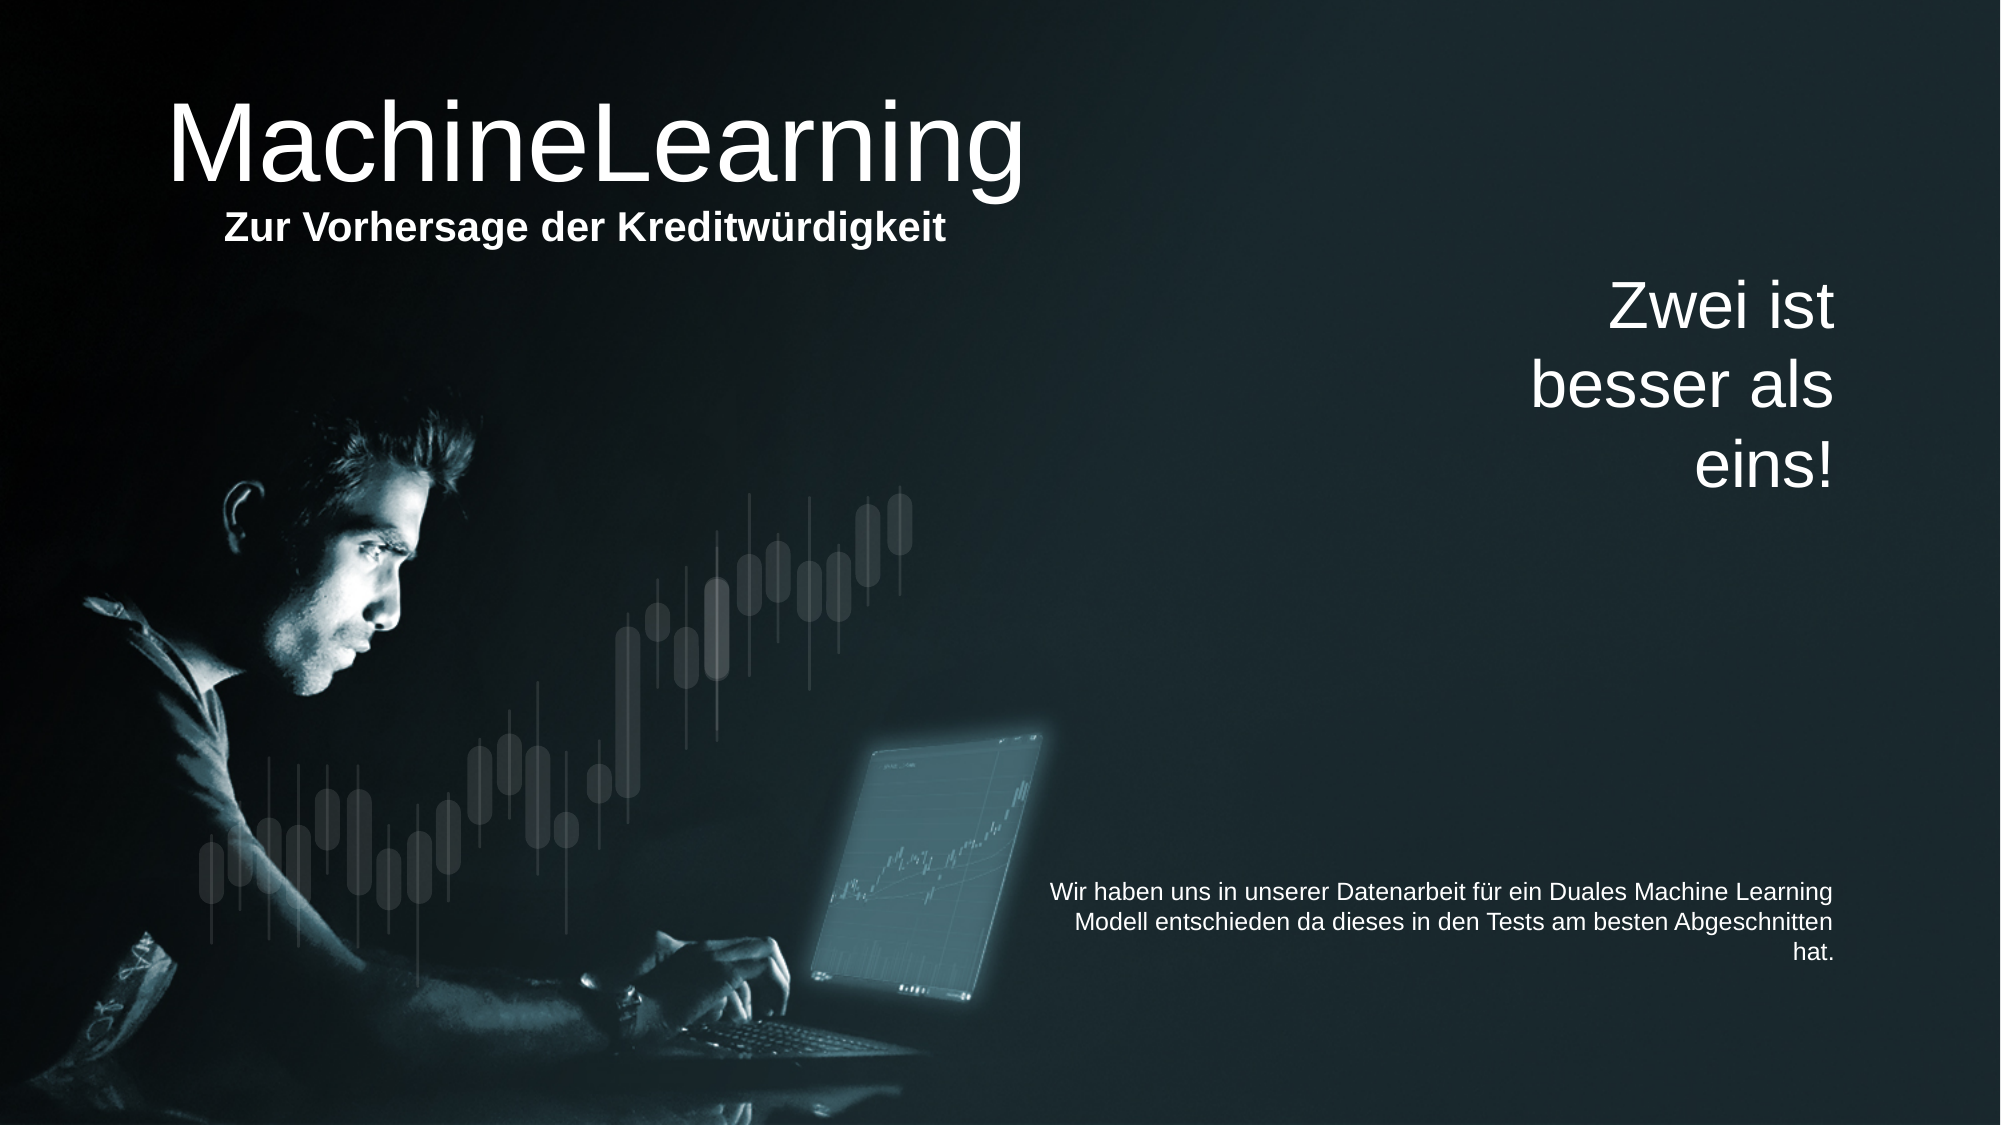

MachineLearning
Zur Vorhersage der Kreditwürdigkeit
Zwei ist besser als eins!
Wir haben uns in unserer Datenarbeit für ein Duales Machine Learning Modell entschieden da dieses in den Tests am besten Abgeschnitten hat.